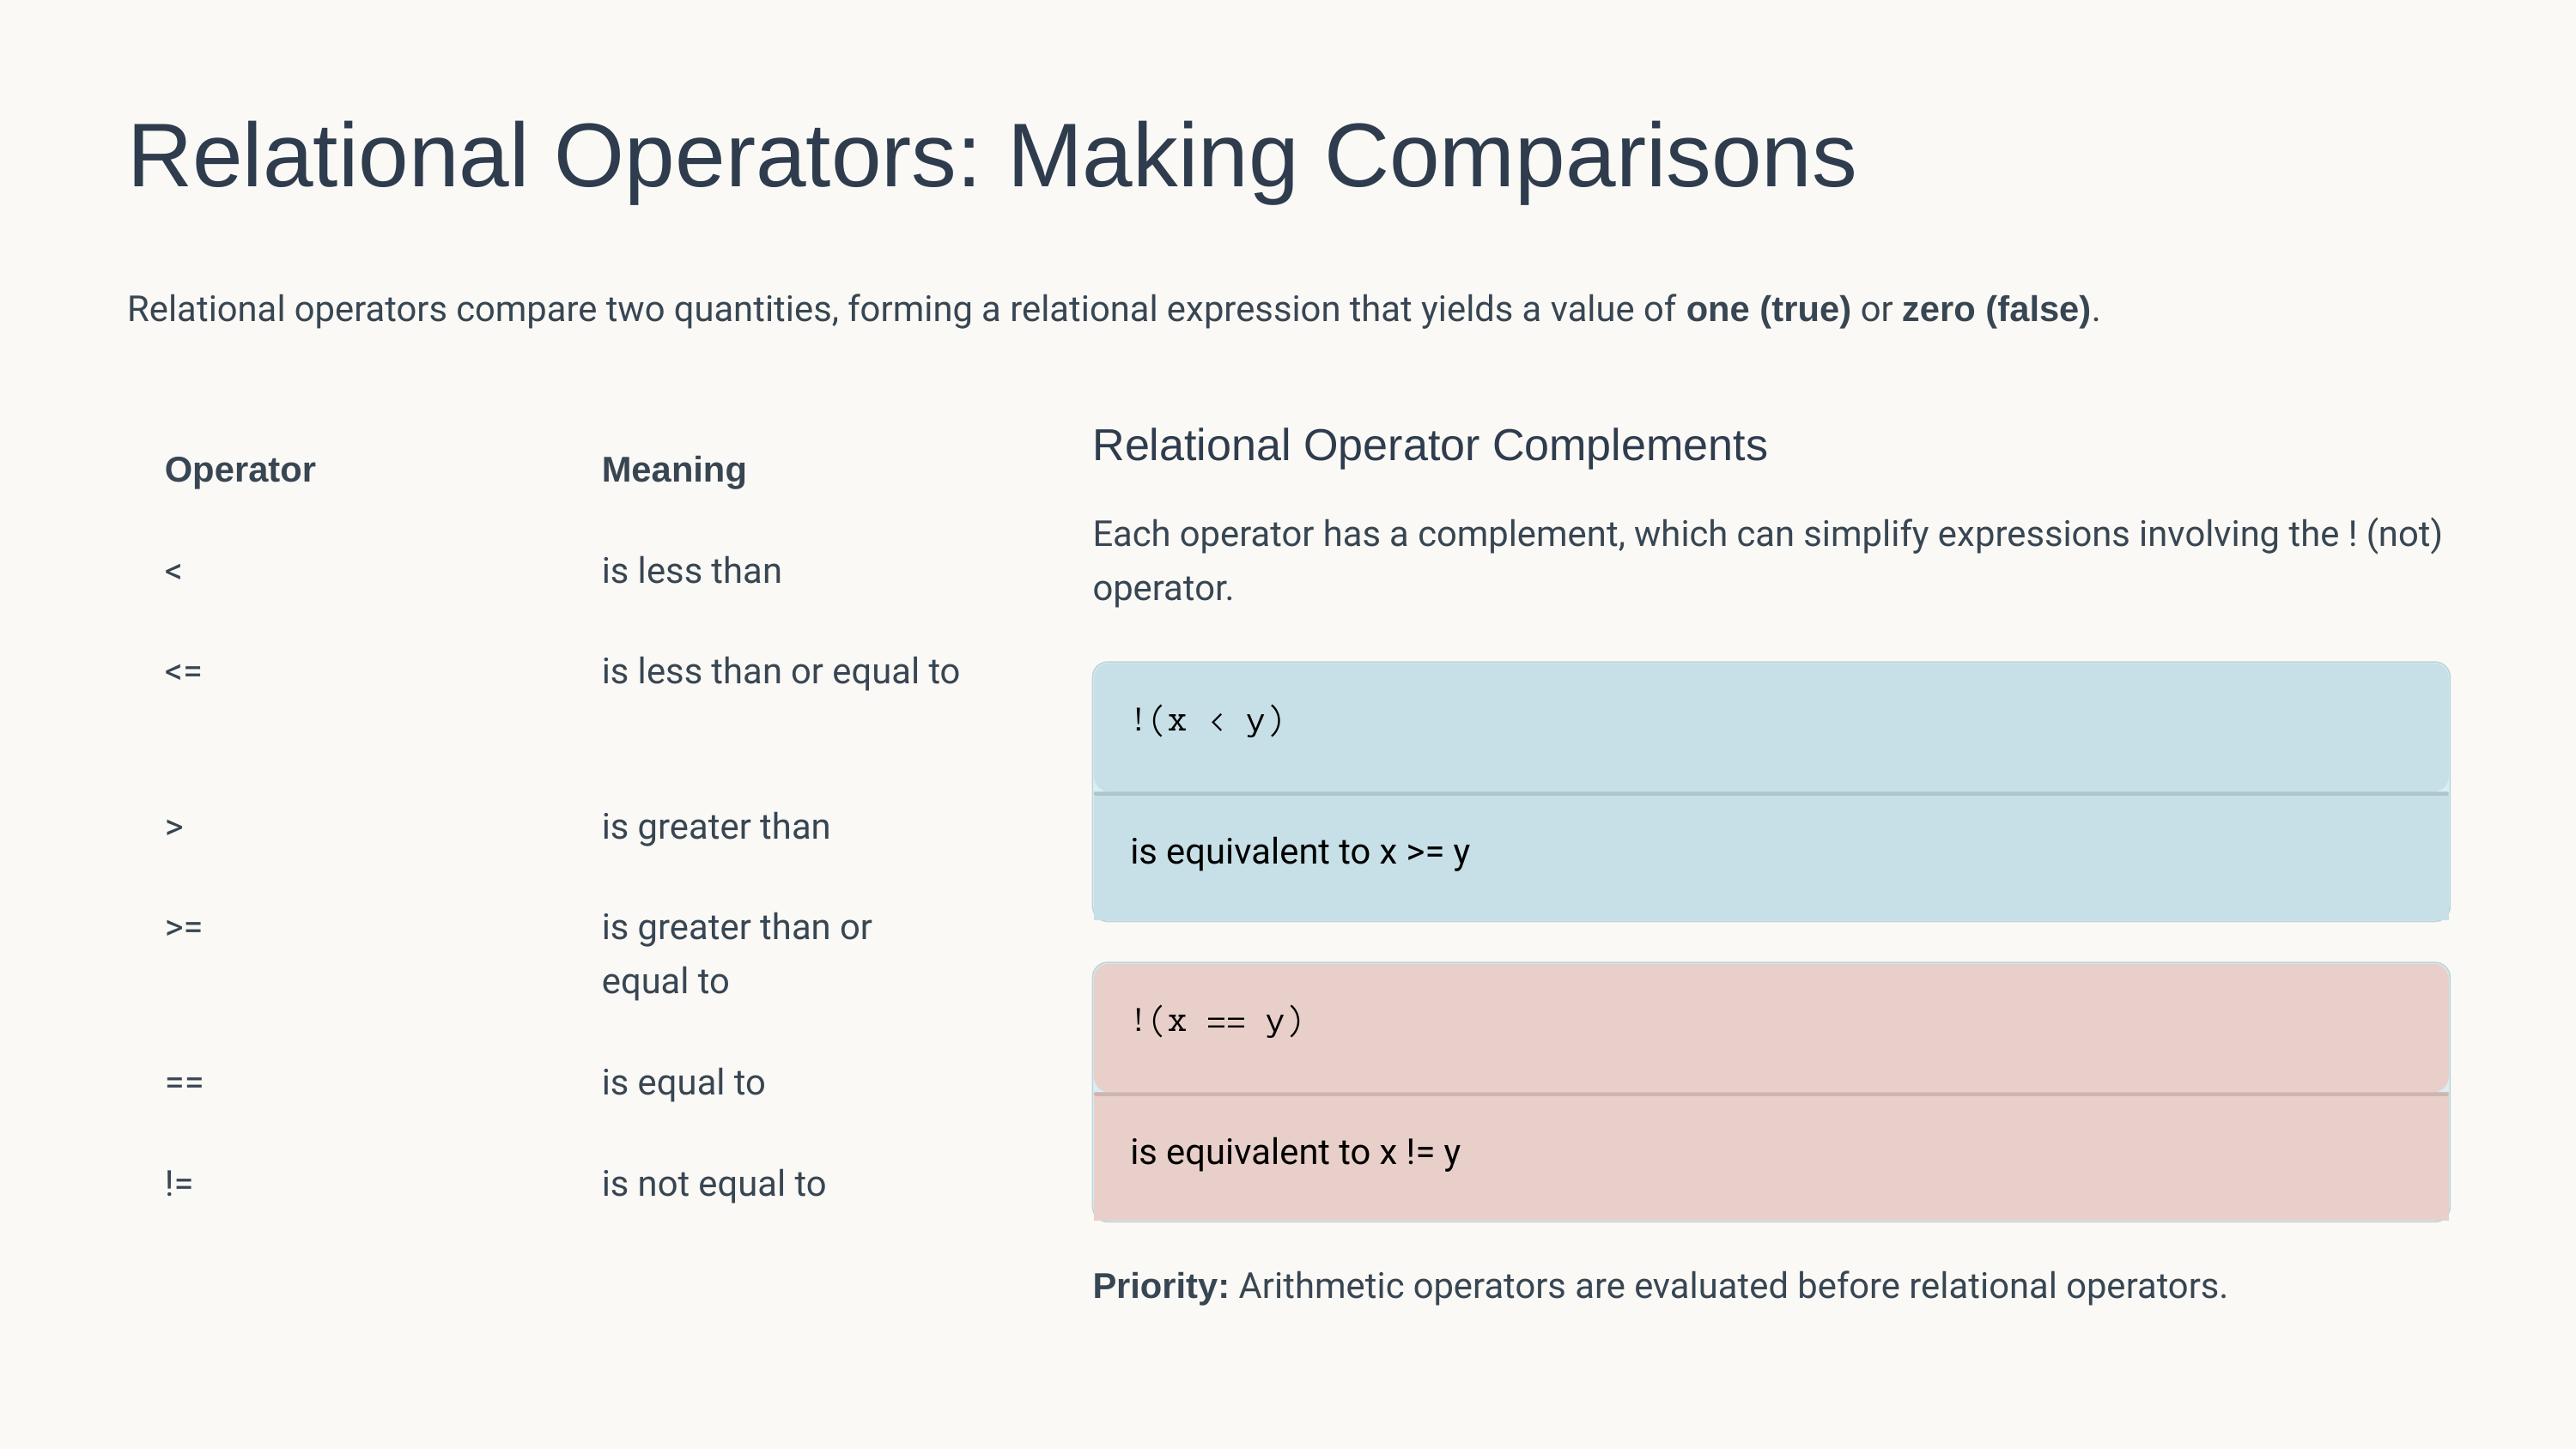

Relational Operators: Making Comparisons
Relational operators compare two quantities, forming a relational expression that yields a value of one (true) or zero (false).
Relational Operator Complements

Operator
Meaning
Each operator has a complement, which can simplify expressions involving the ! (not) operator.

<
is less than

<=
is less than or equal to

!(x < y)

>
is greater than
is equivalent to x >= y

>=
is greater than or equal to

!(x == y)

==
is equal to

is equivalent to x != y

!=
is not equal to
Priority: Arithmetic operators are evaluated before relational operators.